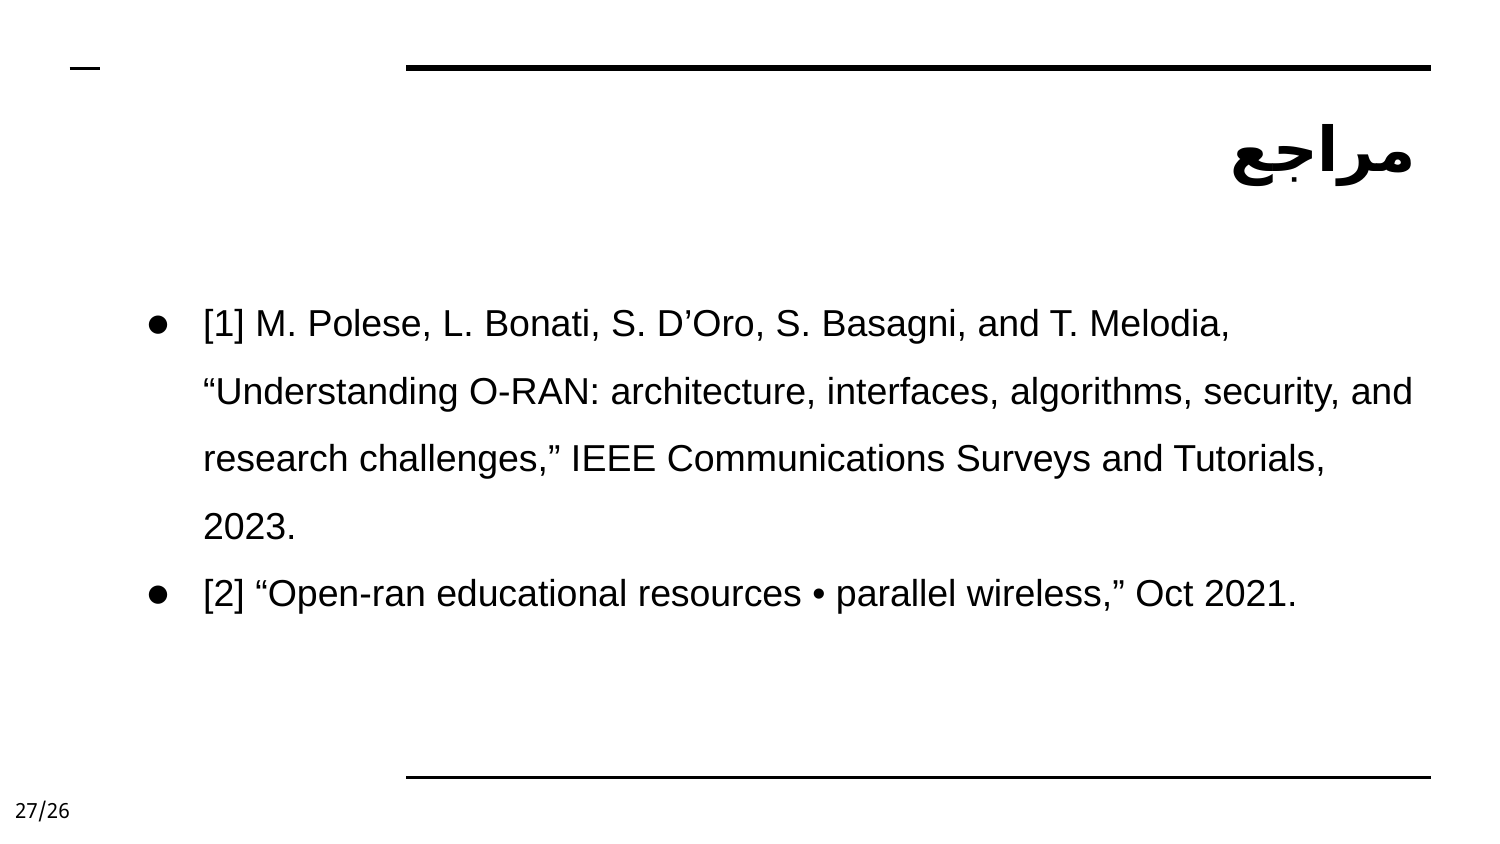

# مراجع
[1] M. Polese, L. Bonati, S. D’Oro, S. Basagni, and T. Melodia, “Understanding O-RAN: architecture, interfaces, algorithms, security, and research challenges,” IEEE Communications Surveys and Tutorials, 2023.
[2] “Open-ran educational resources • parallel wireless,” Oct 2021.
26/27